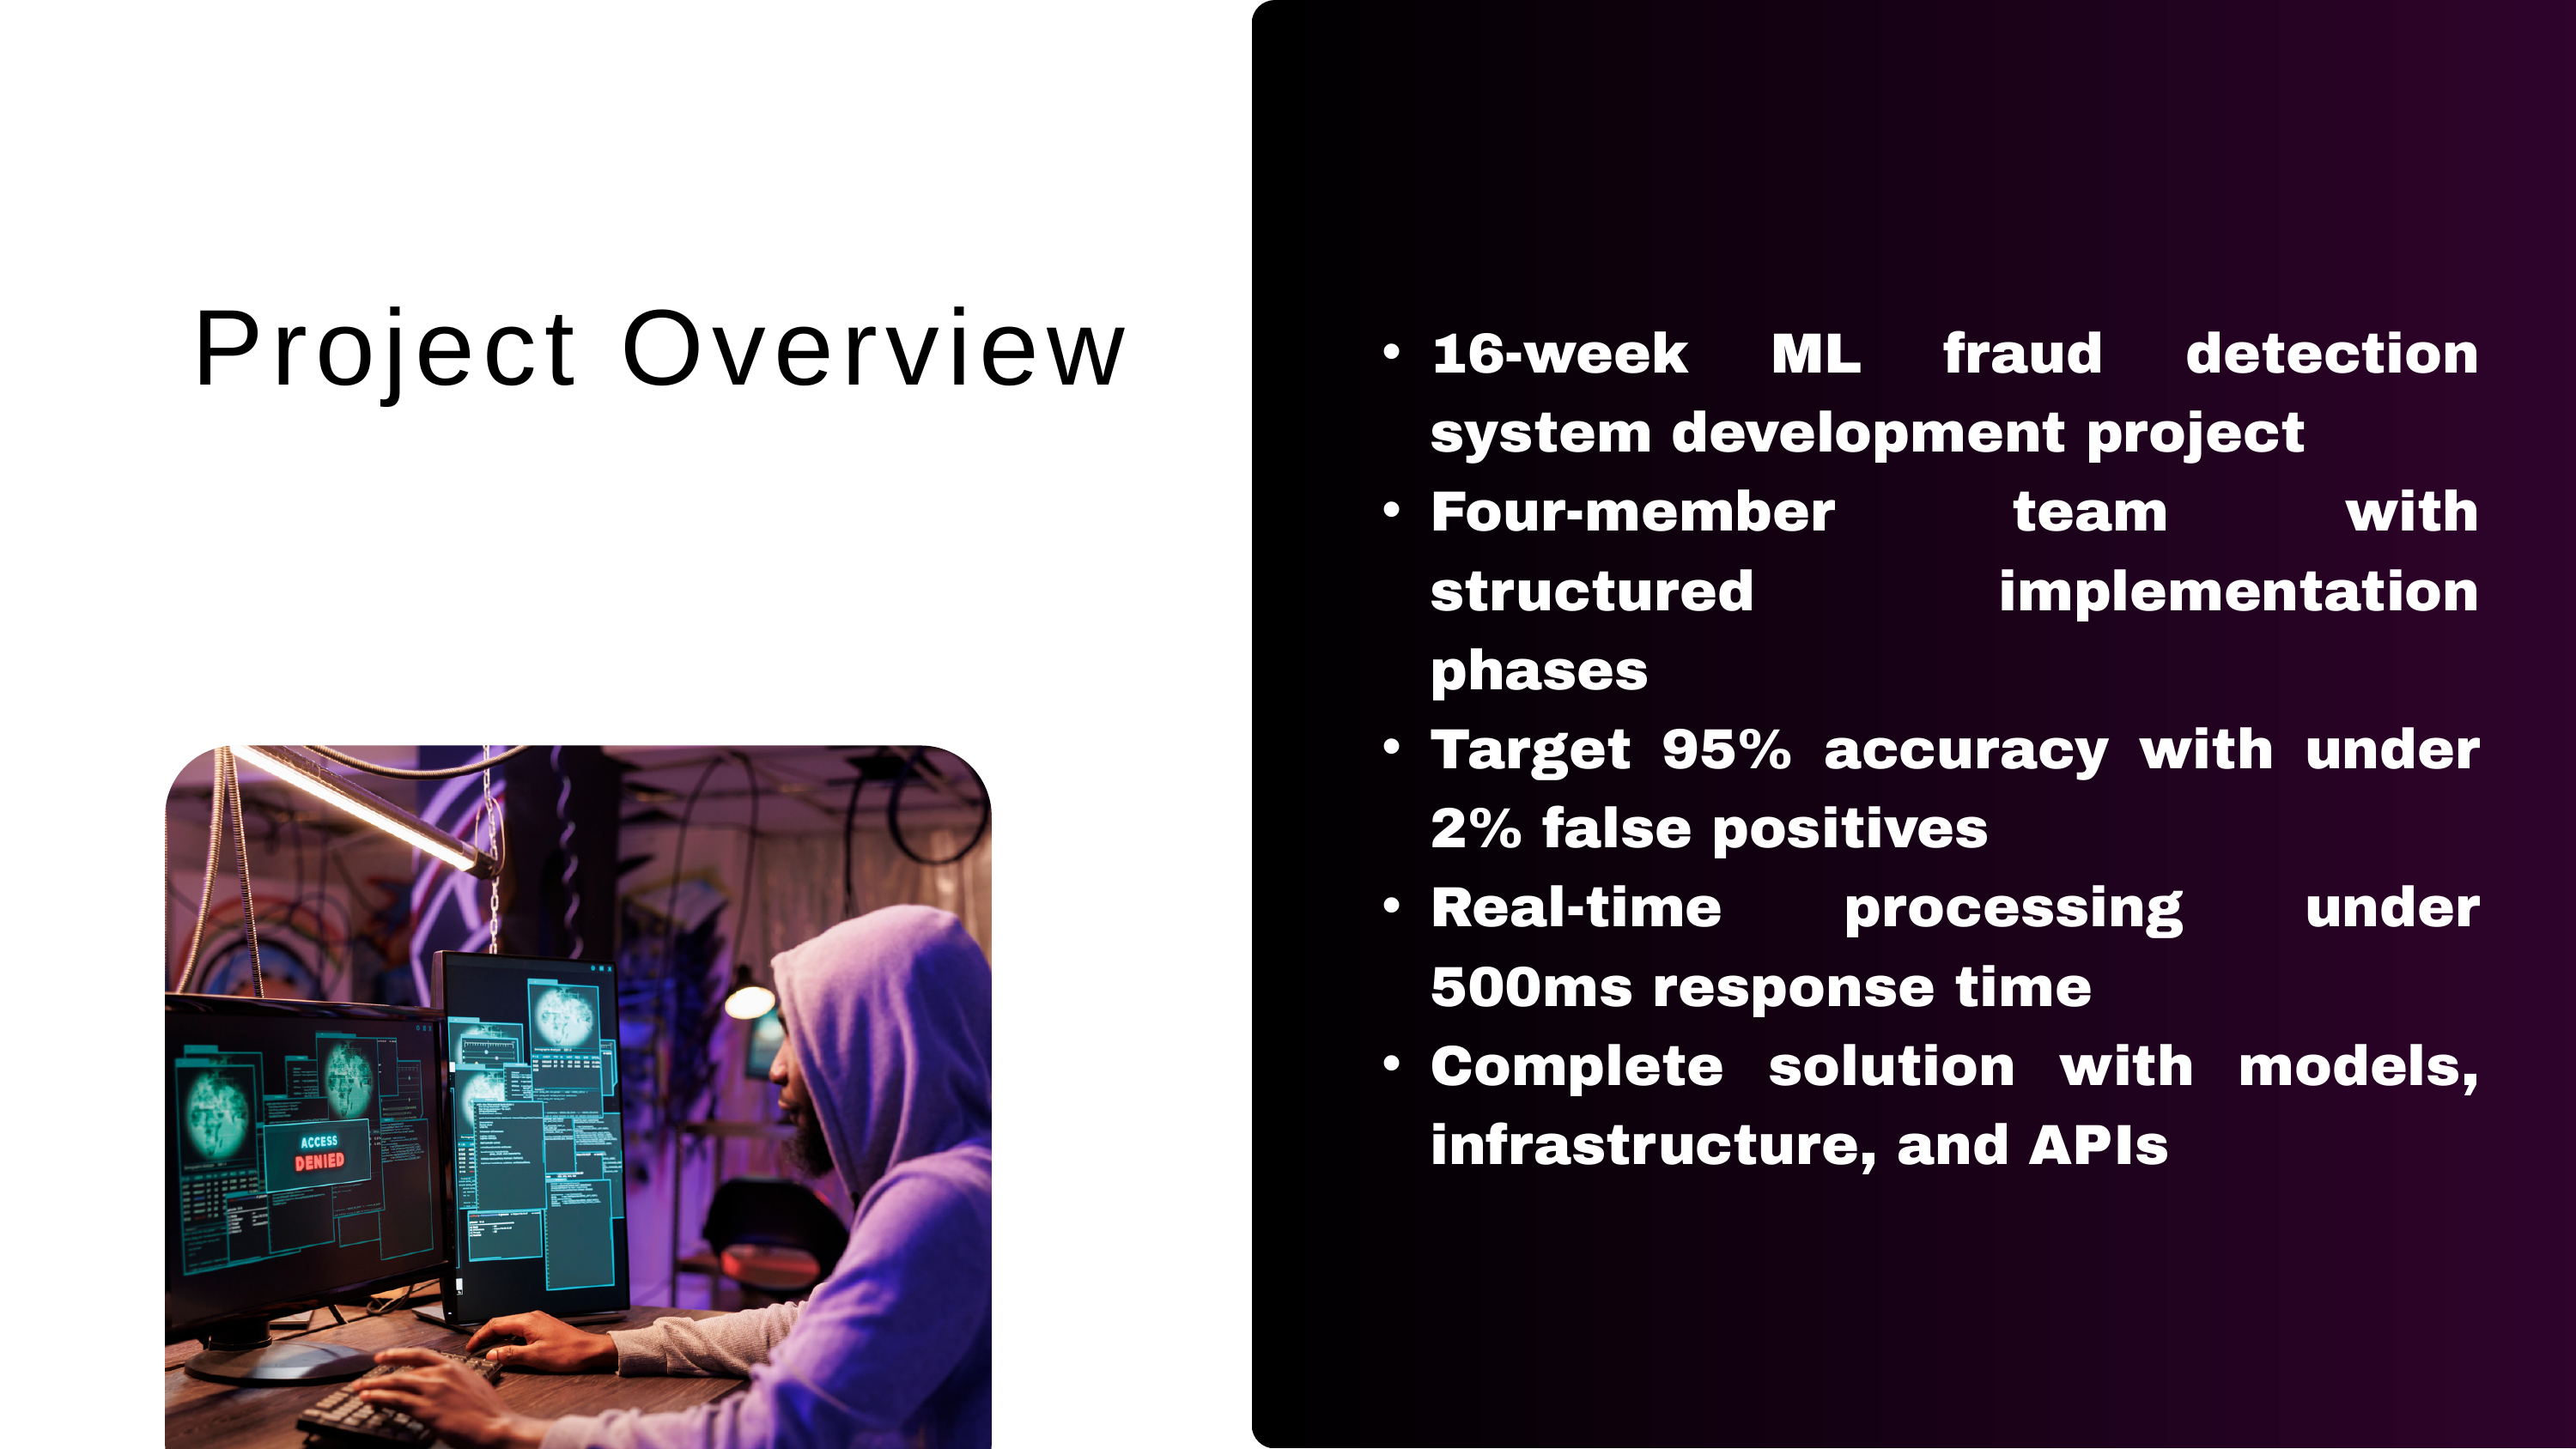

Project Overview
16-week ML fraud detection system development project
Four-member team with structured implementation phases
Target 95% accuracy with under 2% false positives
Real-time processing under 500ms response time
Complete solution with models, infrastructure, and APIs